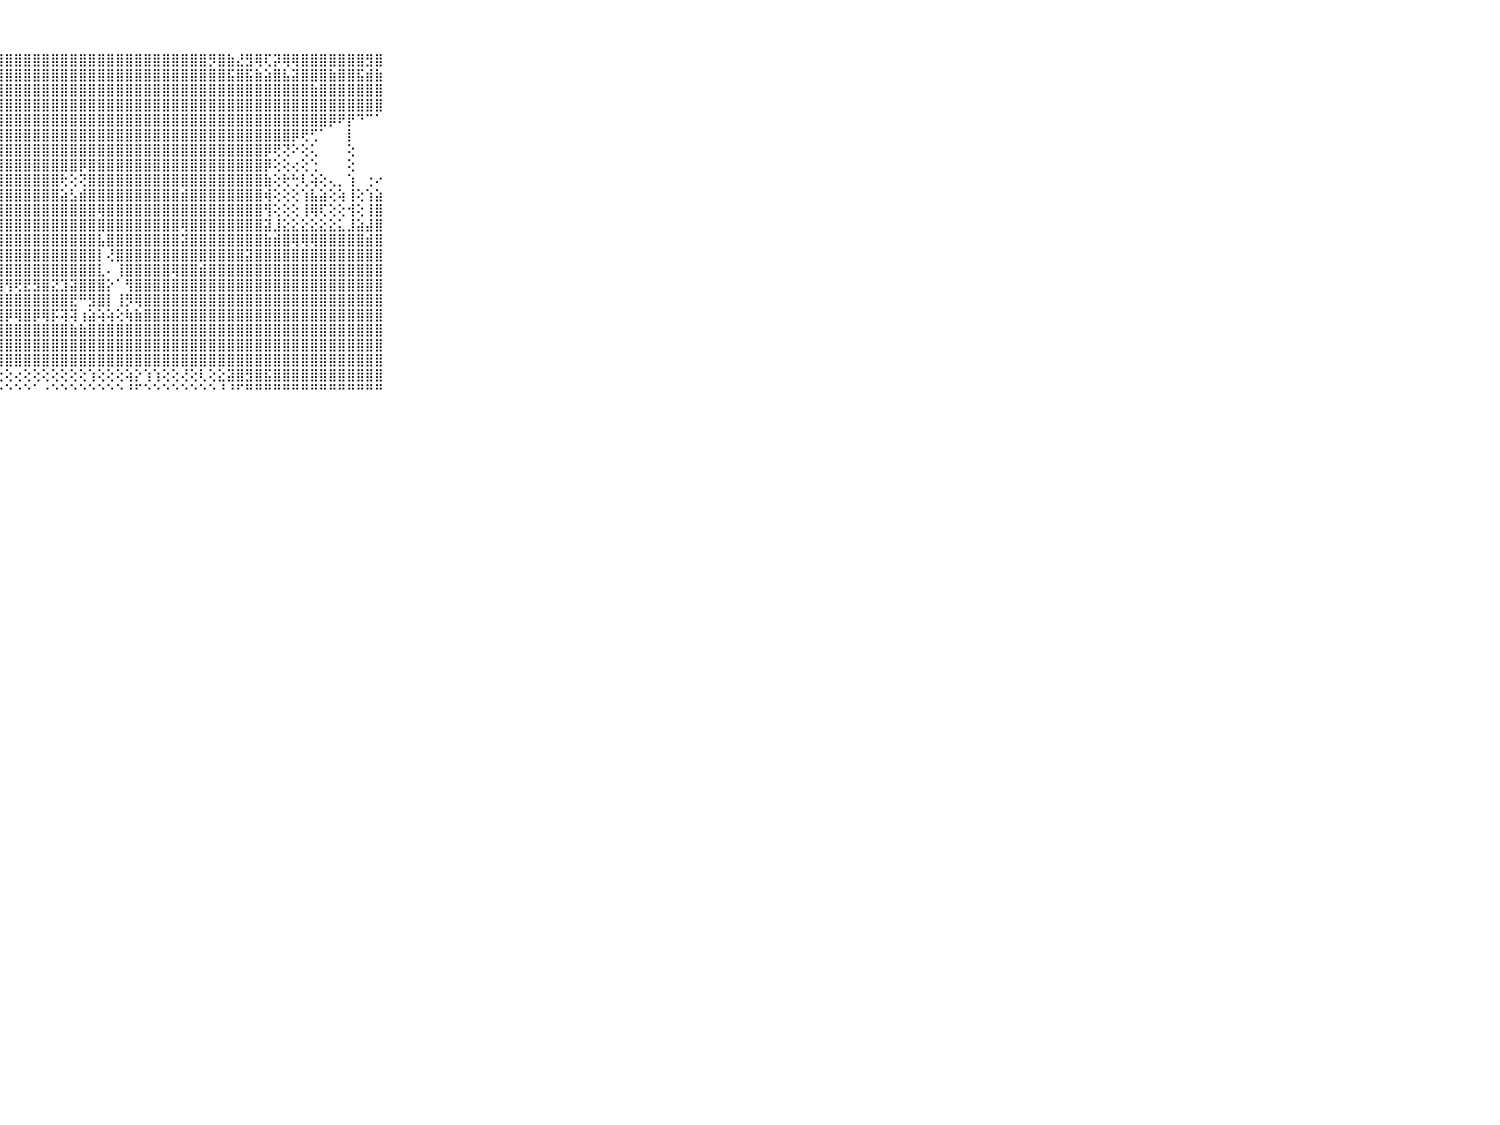

⠀⠀⠀⠀⠀⠀⠀⠀⠀⠀⠀⣿⣿⣿⣿⣿⣿⣿⣿⣿⣿⣿⣿⣿⣿⣿⣿⣿⣿⣿⣿⣿⣿⣿⣿⣿⣿⣿⣿⣿⣿⣿⣿⣿⣿⣿⣿⣿⣿⣿⡻⣿⣷⣜⣻⢿⢏⡽⢿⢿⣿⣿⣿⣿⣿⣿⣿⣻⣿⠀⠀⠀⠀⠀⠀⠀⠀⠀⠀⠀⠀
⠀⠀⠀⠀⠀⠀⠀⠀⠀⠀⠀⣿⣿⣿⣿⣿⣿⣿⣿⣿⣿⣿⣿⣿⣿⣿⣿⣿⣿⣿⣿⣿⣿⣿⣿⣿⣿⣿⣿⣿⣿⣿⣿⣿⣿⣿⣿⣿⣿⣿⣿⣿⣯⣿⣯⣷⣵⣿⣧⣽⣿⣿⣿⣷⣿⣿⣯⣾⣷⠀⠀⠀⠀⠀⠀⠀⠀⠀⠀⠀⠀
⠀⠀⠀⠀⠀⠀⠀⠀⠀⠀⠀⣿⣿⣿⣿⣿⣿⣿⣿⣿⣿⣿⣿⣿⣿⣿⣿⣿⣿⣿⣿⣿⣿⣿⣿⣿⣿⣿⣿⣿⣿⣿⣿⣿⣿⣿⣿⣿⣿⣿⣿⣿⣿⣿⣿⣿⣿⣿⣿⣿⣿⣷⣿⣿⣿⣿⣿⣿⣿⠀⠀⠀⠀⠀⠀⠀⠀⠀⠀⠀⠀
⠀⠀⠀⠀⠀⠀⠀⠀⠀⠀⠀⣿⣿⣿⣿⣿⣿⣿⣿⣿⣿⣿⣿⣿⣿⣿⣿⣿⣿⣿⣿⣿⣿⣿⣿⣿⣿⣿⣿⣿⣿⣿⣿⣿⣿⣿⣿⣿⣿⣿⣿⣿⣿⣿⣿⣿⣿⣿⣿⣿⣿⣿⣿⣿⣿⣿⣿⣿⣿⠀⠀⠀⠀⠀⠀⠀⠀⠀⠀⠀⠀
⠀⠀⠀⠀⠀⠀⠀⠀⠀⠀⠀⣿⣿⣿⣿⣿⣿⣿⣿⣿⣿⣿⣿⣿⣿⣿⣿⣿⣿⣿⣿⣿⣿⣿⣿⣿⣿⣿⣿⣿⣿⣿⣿⣿⣿⣿⣿⣿⣿⣿⣿⣿⣿⣿⣿⣿⣿⣿⣿⣿⣿⣿⣿⡿⠟⡟⠙⠉⠁⠀⠀⠀⠀⠀⠀⠀⠀⠀⠀⠀⠀
⠀⠀⠀⠀⠀⠀⠀⠀⠀⠀⠀⣿⣿⣿⣿⣿⣿⣿⣿⣿⣿⣿⣿⣿⣿⣿⣿⣿⣿⣿⣿⣿⣿⣿⣿⣿⣿⣿⣿⣿⣿⣿⣿⣿⣿⣿⣿⣿⣿⣿⣿⣿⣿⣿⣿⣿⣿⣿⣿⡿⢟⢋⠁⠀⠀⡇⠀⠀⠀⠀⠀⠀⠀⠀⠀⠀⠀⠀⠀⠀⠀
⠀⠀⠀⠀⠀⠀⠀⠀⠀⠀⠀⣿⣿⣿⣿⣿⣿⣿⣿⣿⣿⣿⣿⣿⣿⣿⣿⣿⣿⣿⣿⣿⣿⣿⣿⣿⣿⣿⣿⣿⣿⣿⣿⣿⣿⣿⣿⣿⣿⣿⣿⣿⣿⣿⣿⣿⡿⢟⢝⠕⢕⢅⠀⠀⠀⢕⠀⠀⠀⠀⠀⠀⠀⠀⠀⠀⠀⠀⠀⠀⠀
⠀⠀⠀⠀⠀⠀⠀⠀⠀⠀⠀⣿⣟⡏⢝⡱⡵⣜⡽⣿⣿⣿⣿⣿⣿⣿⣿⣿⣿⣿⣿⣿⣿⣿⣿⣿⡿⣿⣿⣿⣿⣿⣿⣿⣿⣿⣿⣿⣿⣿⣿⣿⣿⣿⣿⣿⡿⢕⢕⢔⢕⢑⠀⠀⠀⢕⠀⠀⠀⠀⠀⠀⠀⠀⠀⠀⠀⠀⠀⠀⠀
⠀⠀⠀⠀⠀⠀⠀⠀⠀⠀⠀⣿⣿⣷⣿⣏⣷⣿⣧⣿⢝⢿⣿⣿⣿⣿⣿⣿⣿⣿⣿⣿⣿⣿⢗⢕⢝⣿⣿⣿⣿⣿⣿⣿⣿⣿⣿⣿⣿⣿⣿⣿⣿⣿⣿⣿⣷⢕⢗⢓⢇⢵⢕⢄⡀⢱⠀⢐⠔⠀⠀⠀⠀⠀⠀⠀⠀⠀⠀⠀⠀
⠀⠀⠀⠀⠀⠀⠀⠀⠀⠀⠀⣿⣿⣿⣿⣿⣿⣿⣿⣿⣿⣿⣿⣿⣿⣿⣿⣿⣿⣿⣿⣿⣿⣿⣵⣣⣾⣿⣿⣿⣿⣿⣿⣿⣿⣿⣿⣾⣿⣿⣿⣿⣿⣿⣿⣿⢾⢕⢕⢕⢱⣧⣵⢕⢵⢸⢕⢱⣵⠀⠀⠀⠀⠀⠀⠀⠀⠀⠀⠀⠀
⠀⠀⠀⠀⠀⠀⠀⠀⠀⠀⠀⣿⣿⣿⣿⣿⣿⣿⣿⣿⣿⣿⣿⣿⣿⣿⣿⣿⣿⣿⣿⣿⣿⣿⣿⣿⣿⣿⢿⣿⣿⣿⣿⣿⣿⣿⣿⣿⣿⣿⣿⣿⣿⣿⣿⣿⢻⢕⢕⢕⢸⢿⢏⢕⢕⢺⢕⢸⣿⠀⠀⠀⠀⠀⠀⠀⠀⠀⠀⠀⠀
⠀⠀⠀⠀⠀⠀⠀⠀⠀⠀⠀⣿⣿⣿⣿⣿⣿⣿⣿⣿⣿⣿⣿⣿⣿⣿⣿⣿⣿⣿⣿⣿⣿⣿⣿⣿⣿⣿⣿⣿⣿⣿⣿⣿⣿⣿⣿⢿⣿⣿⣿⣿⣿⣿⣿⣿⣽⣸⣕⣕⣕⣕⣕⣕⣅⣸⣵⣼⣿⠀⠀⠀⠀⠀⠀⠀⠀⠀⠀⠀⠀
⠀⠀⠀⠀⠀⠀⠀⠀⠀⠀⠀⣿⣿⣿⣿⣿⣿⣿⣿⣿⣿⣿⣿⣿⣿⣿⣿⣿⣿⣿⣿⣿⣿⣿⣿⣿⣿⣿⣧⣿⣿⣿⣿⣿⣿⣿⣿⣽⣿⣿⣿⣿⣿⣿⣿⣿⣷⣾⣿⢿⢿⢿⣿⣿⣿⣿⣿⣾⣿⠀⠀⠀⠀⠀⠀⠀⠀⠀⠀⠀⠀
⠀⠀⠀⠀⠀⠀⠀⠀⠀⠀⠀⣿⣿⣿⣿⣿⣿⣿⣿⣿⣿⣿⣿⣿⣿⣿⣿⣿⣿⣿⣿⣿⣿⣿⣿⣿⣿⣿⡇⢜⣿⣿⣿⣿⣿⣿⣿⣿⣿⣿⣿⣿⣿⣿⣽⣿⣿⣿⣿⣿⣿⣿⣿⣿⣿⣿⣿⣿⣿⠀⠀⠀⠀⠀⠀⠀⠀⠀⠀⠀⠀
⠀⠀⠀⠀⠀⠀⠀⠀⠀⠀⠀⣿⣿⣿⣿⣿⣿⣿⣿⣿⣿⣿⣿⣿⣿⣿⣿⣿⣿⣿⣿⣿⣿⣿⣿⣿⣿⣿⣇⠄⢸⣿⣿⣿⣿⣿⢿⣿⣿⣾⣿⣿⣿⣿⣿⣿⣿⣿⣿⣿⣿⣿⣿⣿⣿⣿⣿⣿⣿⠀⠀⠀⠀⠀⠀⠀⠀⠀⠀⠀⠀
⠀⠀⠀⠀⠀⠀⠀⠀⠀⠀⠀⣿⣿⣿⣿⣿⣿⣿⣿⣿⣿⣿⣟⣏⣻⣿⡿⢿⢻⢟⣟⣻⣿⣝⣹⣽⣿⣿⣿⡕⠁⢻⣿⣿⣿⣿⣿⣿⣿⣿⣿⣿⣿⣿⣿⣿⣿⣿⣿⣿⣿⣿⣿⣿⣿⣿⣿⣿⣿⠀⠀⠀⠀⠀⠀⠀⠀⠀⠀⠀⠀
⠀⠀⠀⠀⠀⠀⠀⠀⠀⠀⠀⣿⣿⣿⣿⡿⢿⣿⣟⣟⣿⣯⣽⣯⣧⣷⣷⣿⣿⣿⣿⣿⣿⣿⣿⣟⠛⣻⣿⡇⢸⡻⢿⣿⣿⣿⣿⣿⣿⣿⣿⣿⣿⣿⣿⣿⣿⣿⣿⣿⣿⣿⣿⣿⣿⣿⣿⣿⣿⠀⠀⠀⠀⠀⠀⠀⠀⠀⠀⠀⠀
⠀⠀⠀⠀⠀⠀⠀⠀⠀⠀⠀⢝⢽⣵⣷⣿⣿⣿⣿⣿⣿⣿⣿⣿⣿⣿⢿⢿⡿⢿⣿⡿⢿⡯⢽⢽⢰⣵⢵⢵⢕⢷⣷⣿⣿⣿⣿⣿⣿⣿⣿⣿⣿⣿⣿⣿⣿⣿⣿⣿⣿⣿⣿⣿⣿⣿⣿⣿⣿⠀⠀⠀⠀⠀⠀⠀⠀⠀⠀⠀⠀
⠀⠀⠀⠀⠀⠀⠀⠀⠀⠀⠀⣿⣿⣿⣿⣿⣿⣿⣿⣿⣿⣿⣿⣿⣷⣿⣿⣿⣿⣿⣿⣿⣿⣿⣿⣷⣷⣿⣿⣿⣿⣿⣿⣿⣿⣿⣿⣿⣿⣿⣿⣿⣿⣿⣿⣿⣿⣿⣿⣿⣿⣿⣿⣿⣿⣿⣿⣿⣿⠀⠀⠀⠀⠀⠀⠀⠀⠀⠀⠀⠀
⠀⠀⠀⠀⠀⠀⠀⠀⠀⠀⠀⣿⣿⣿⣿⣿⣿⣿⣿⣿⣿⣿⣿⣿⣿⣿⣿⣿⣿⣿⣿⣿⣿⣿⣿⣿⣿⣿⣿⣿⣿⣿⣿⣿⣿⣿⣿⣿⣿⣿⣿⣿⣿⣿⣿⣿⣿⣿⣿⣿⣿⣿⣿⣿⣿⣿⣿⣿⣿⠀⠀⠀⠀⠀⠀⠀⠀⠀⠀⠀⠀
⠀⠀⠀⠀⠀⠀⠀⠀⠀⠀⠀⢟⢻⢿⢿⢿⢿⢿⢿⢿⢿⢿⢿⢿⣿⣿⣿⣿⣿⣿⣿⣿⣿⣿⣿⣿⣿⣿⣿⣿⣿⣿⣿⣿⣿⣿⣿⣿⣿⣿⣿⣿⣿⣿⣿⣿⣿⣿⣿⣿⣿⣿⣿⣿⣿⣿⣿⣿⣿⠀⠀⠀⠀⠀⠀⠀⠀⠀⠀⠀⠀
⠀⠀⠀⠀⠀⠀⠀⠀⠀⠀⠀⠀⢕⢕⢕⠑⠕⢑⢐⢅⢕⢕⢕⢕⢕⢕⢔⢕⢕⢔⢕⢕⢕⢕⢕⢕⢕⢱⢕⢕⢕⢵⡕⢱⢱⢕⢕⢜⢕⢇⢕⣕⣽⣿⣻⣿⣯⣿⣿⣿⣿⣿⣿⣿⣿⣿⣿⣿⣿⠀⠀⠀⠀⠀⠀⠀⠀⠀⠀⠀⠀
⠀⠀⠀⠀⠀⠀⠀⠀⠀⠀⠀⠀⠀⠑⠀⠑⠀⠀⠁⠀⠑⠑⠑⠑⠑⠑⠑⠑⠑⠑⠑⠁⠐⠑⠑⠑⠑⠑⠑⠑⠑⠘⠋⠑⠑⠑⠑⠑⠑⠑⠑⠘⠘⠋⠛⠛⠛⠛⠛⠛⠛⠛⠛⠛⠛⠛⠛⠛⠛⠀⠀⠀⠀⠀⠀⠀⠀⠀⠀⠀⠀